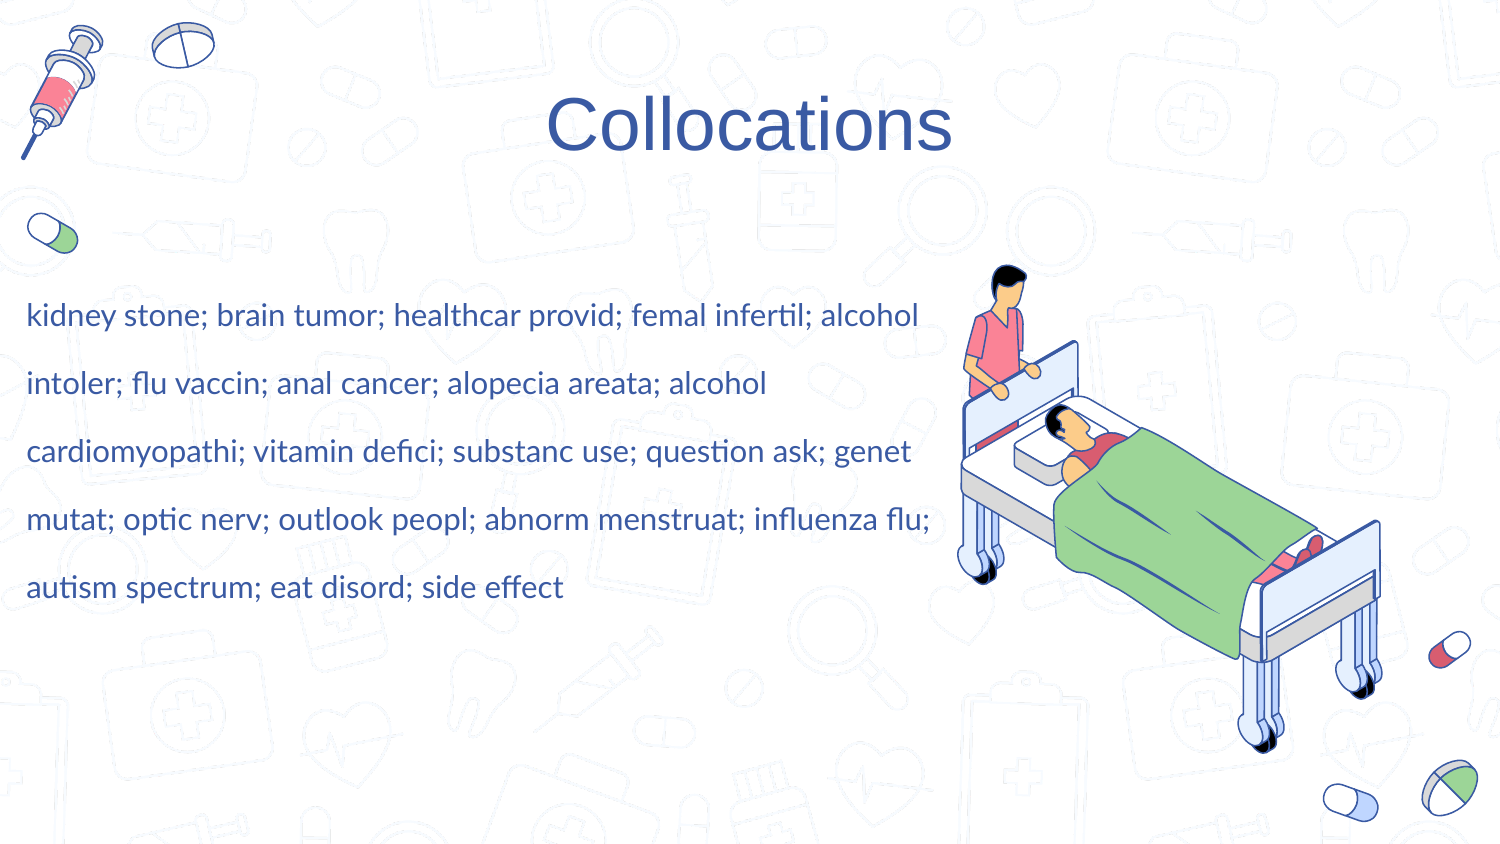

# Collocations
kidney stone; brain tumor; healthcar provid; femal infertil; alcohol
intoler; flu vaccin; anal cancer; alopecia areata; alcohol
cardiomyopathi; vitamin defici; substanc use; question ask; genet
mutat; optic nerv; outlook peopl; abnorm menstruat; influenza flu;
autism spectrum; eat disord; side effect